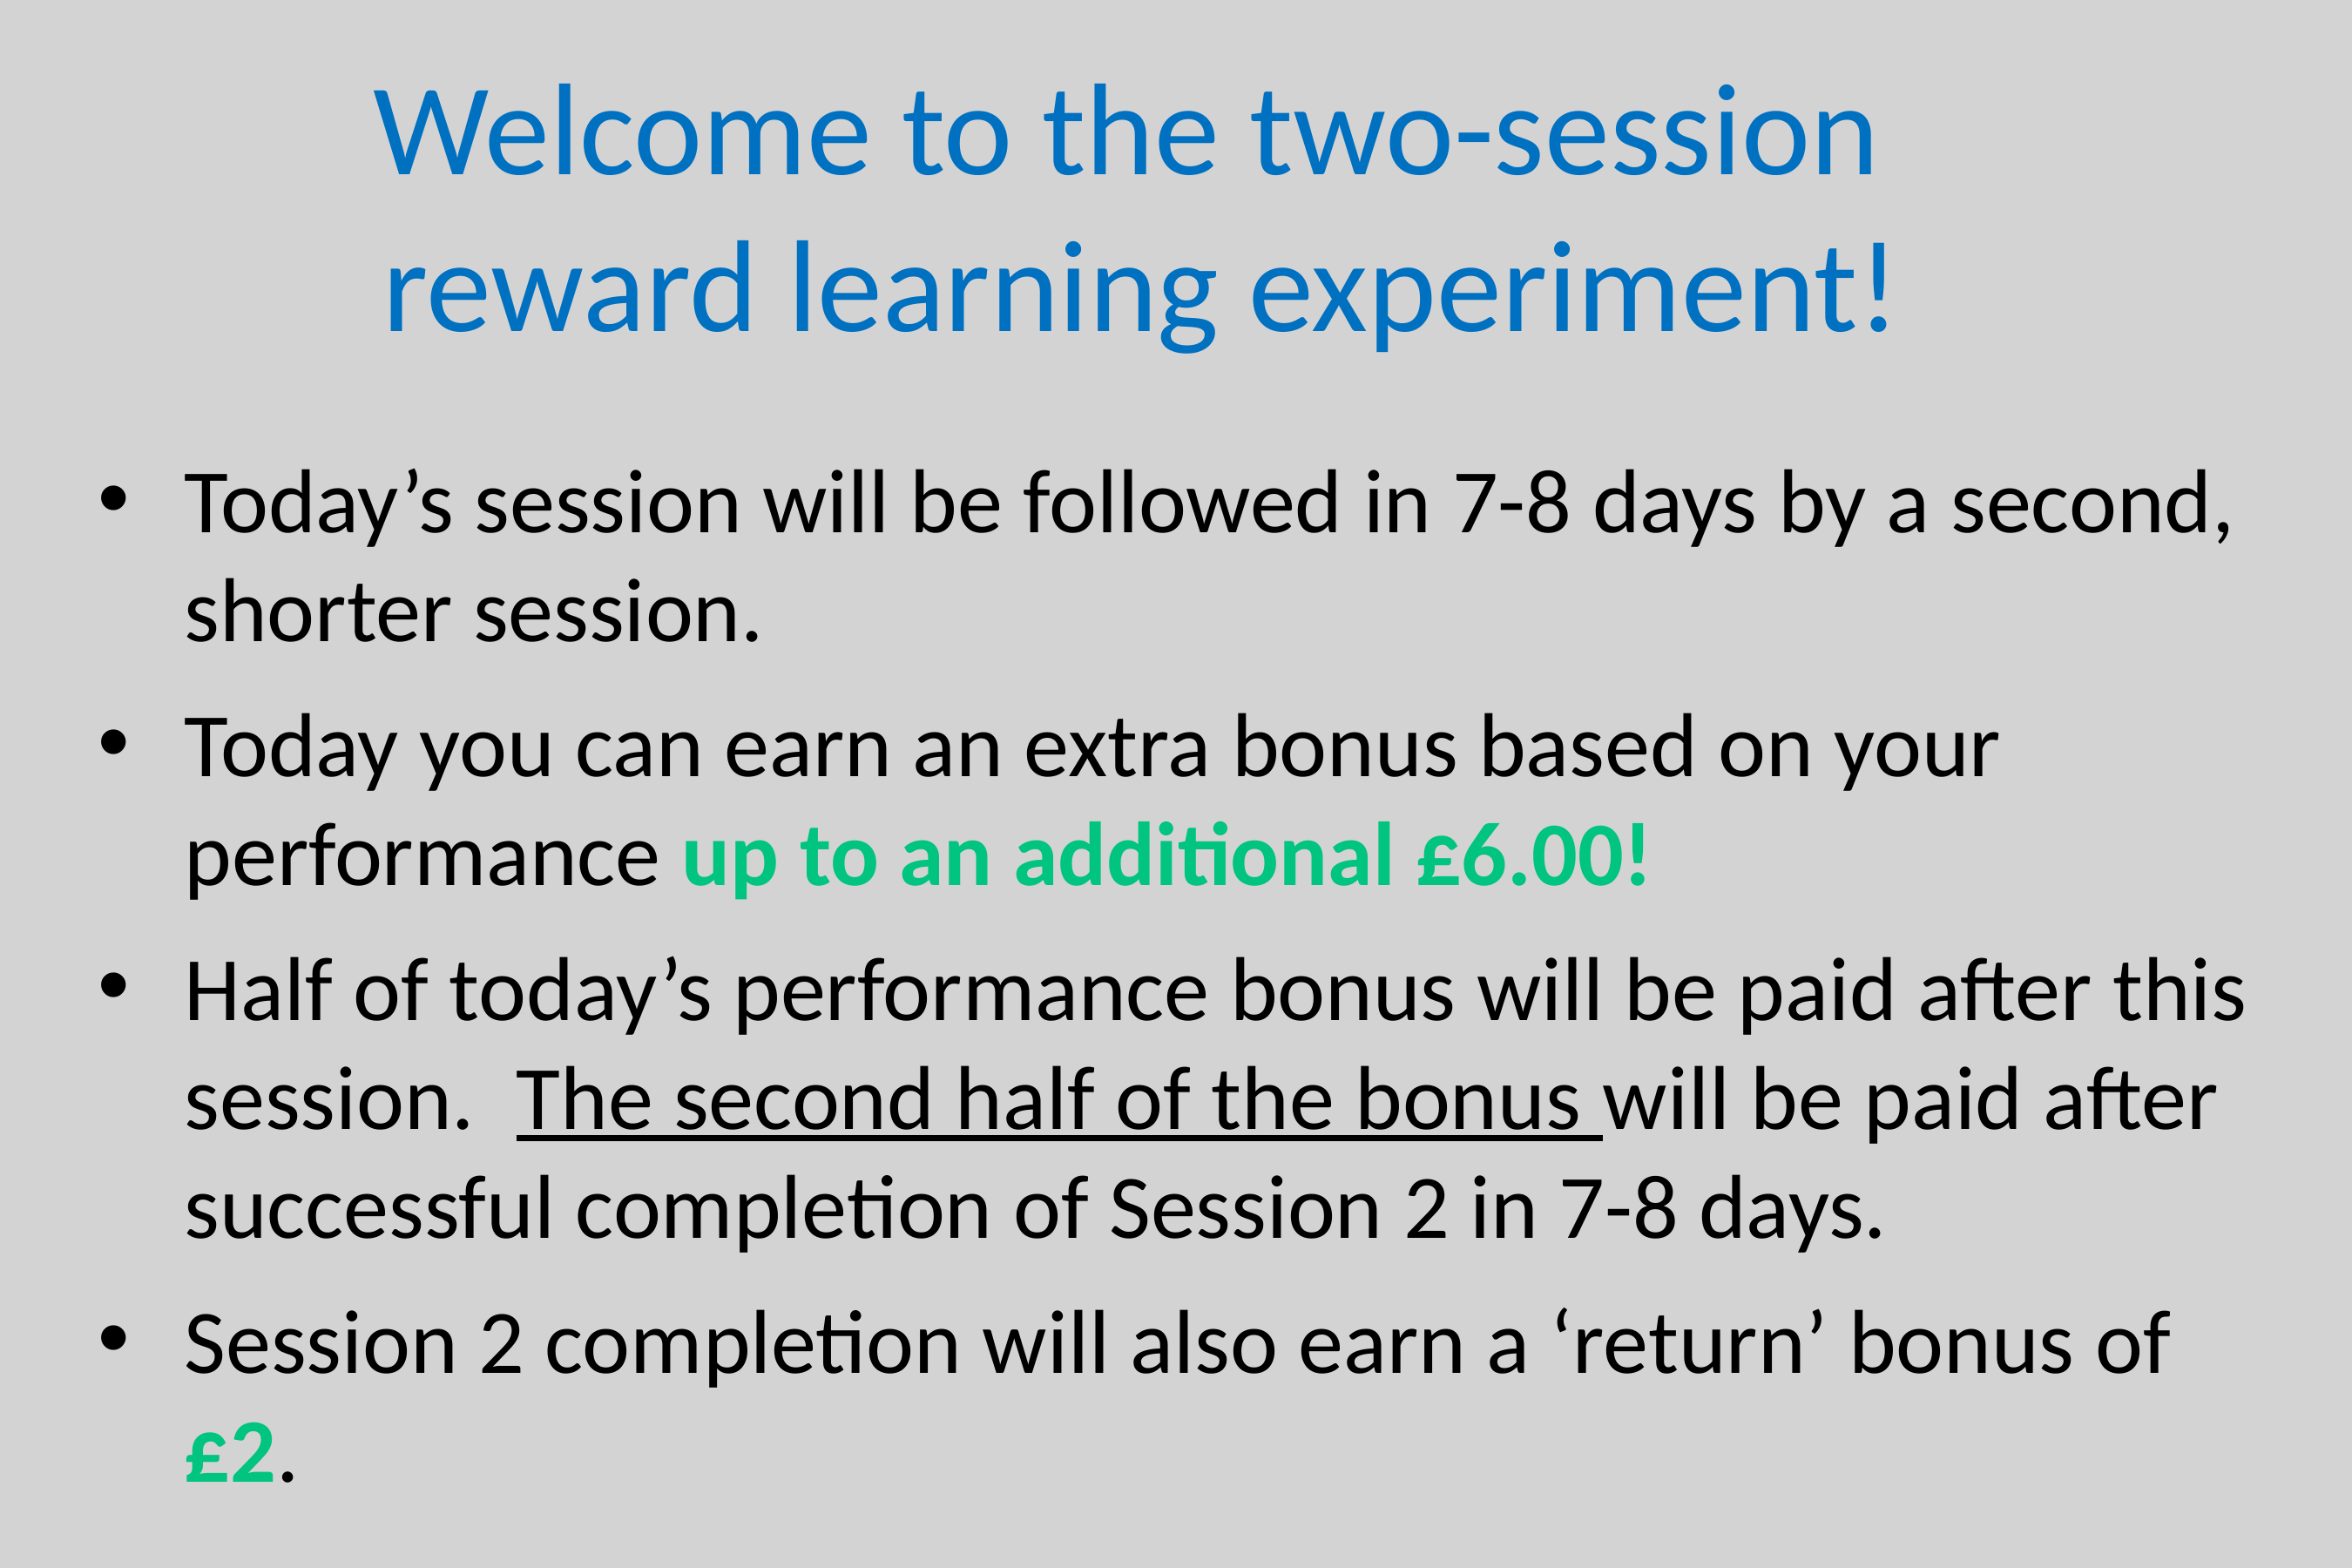

Welcome to the two-session  reward learning experiment!
Today’s session will be followed in 7-8 days by a second, shorter session.

Today you can earn an extra bonus based on your performance up to an additional £6.00!

Half of today’s performance bonus will be paid after this session.  The second half of the bonus will be paid after successful completion of Session 2 in 7-8 days.

Session 2 completion will also earn a ‘return’ bonus of £2.